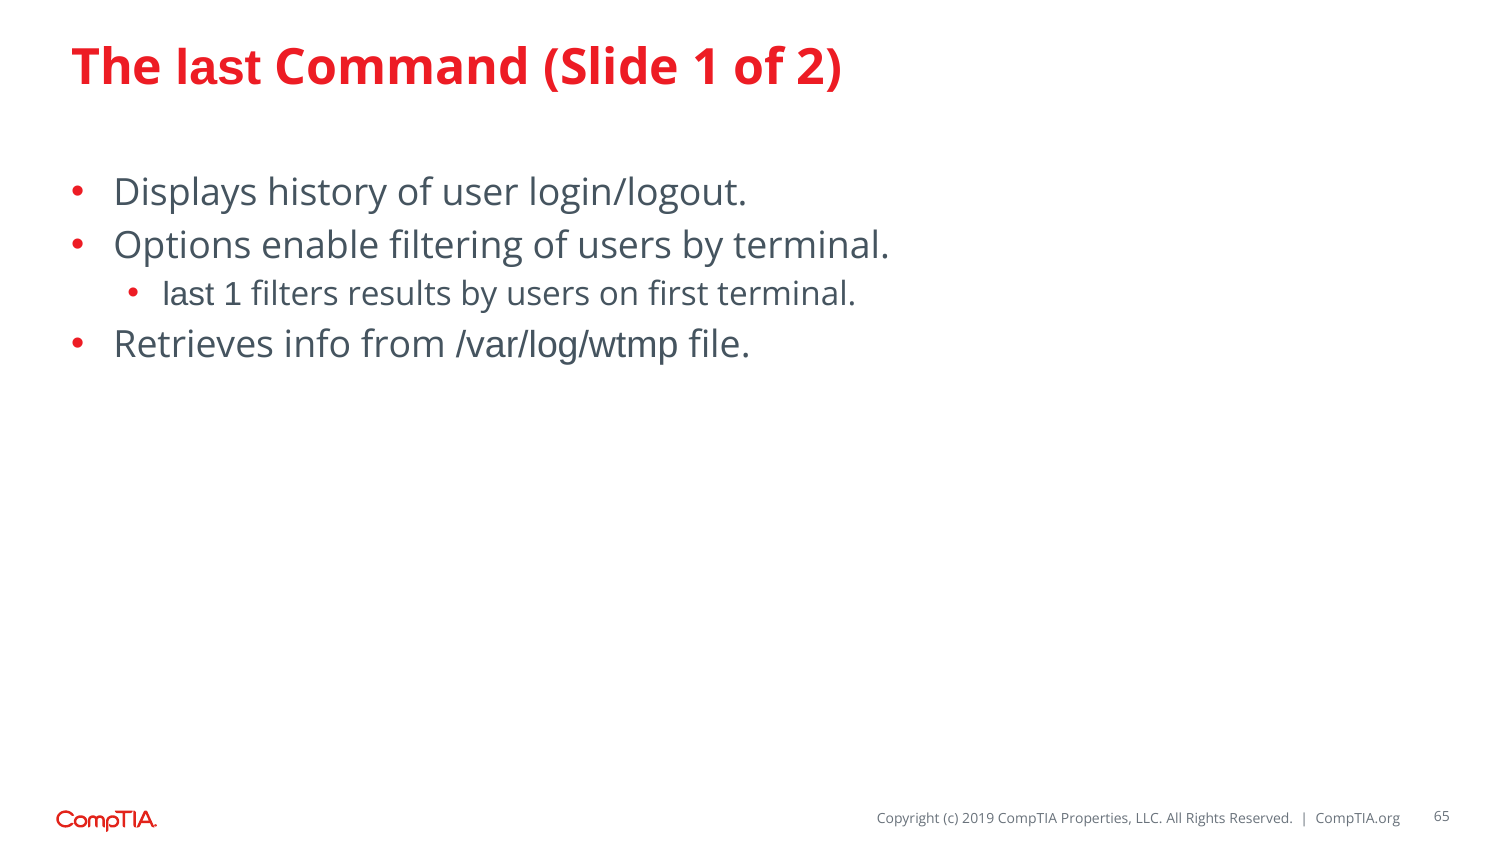

# The last Command (Slide 1 of 2)
Displays history of user login/logout.
Options enable filtering of users by terminal.
last 1 filters results by users on first terminal.
Retrieves info from /var/log/wtmp file.
65